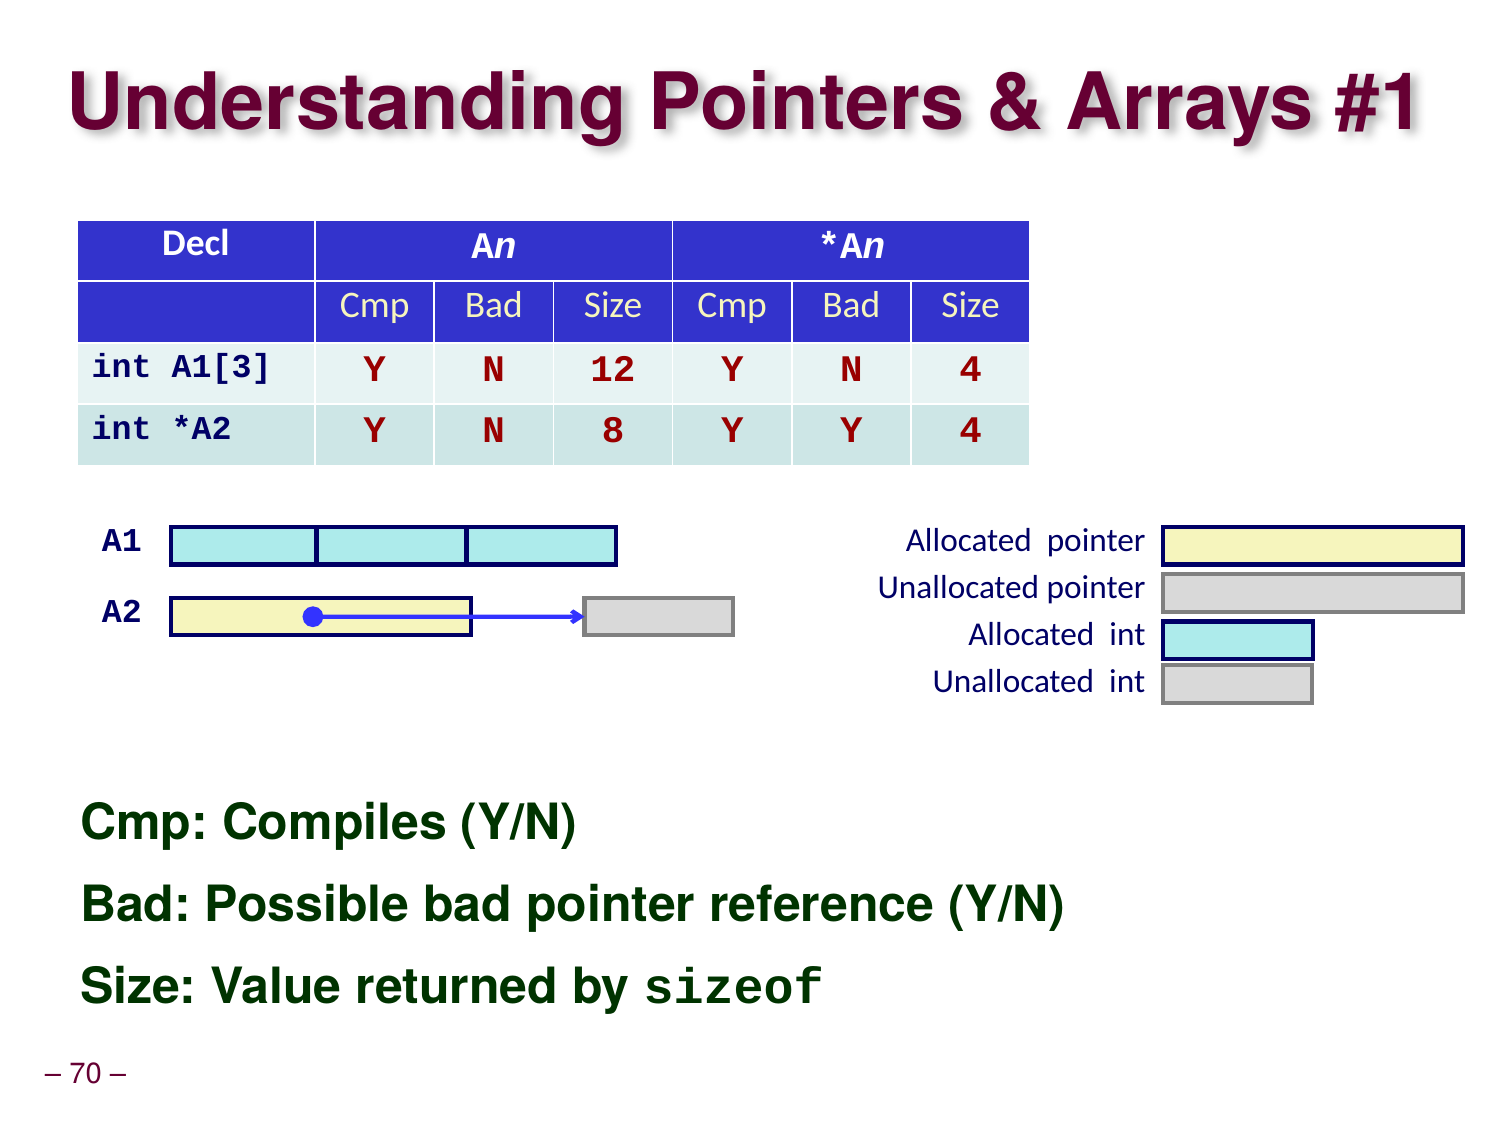

# Understanding Pointers & Arrays #1
| Decl | An |  |  | \*An |  |  |
| --- | --- | --- | --- | --- | --- | --- |
|  | Cmp | Bad | Size | Cmp | Bad | Size |
| int A1[3] | Y | N | 12 | Y | N | 4 |
| int \*A2 | Y | N | 8 | Y | Y | 4 |
A1

A2

Allocated  pointer

Unallocated pointer

Allocated  int

Unallocated  int

Cmp: Compiles (Y/N)
Bad: Possible bad pointer reference (Y/N)
Size: Value returned by sizeof